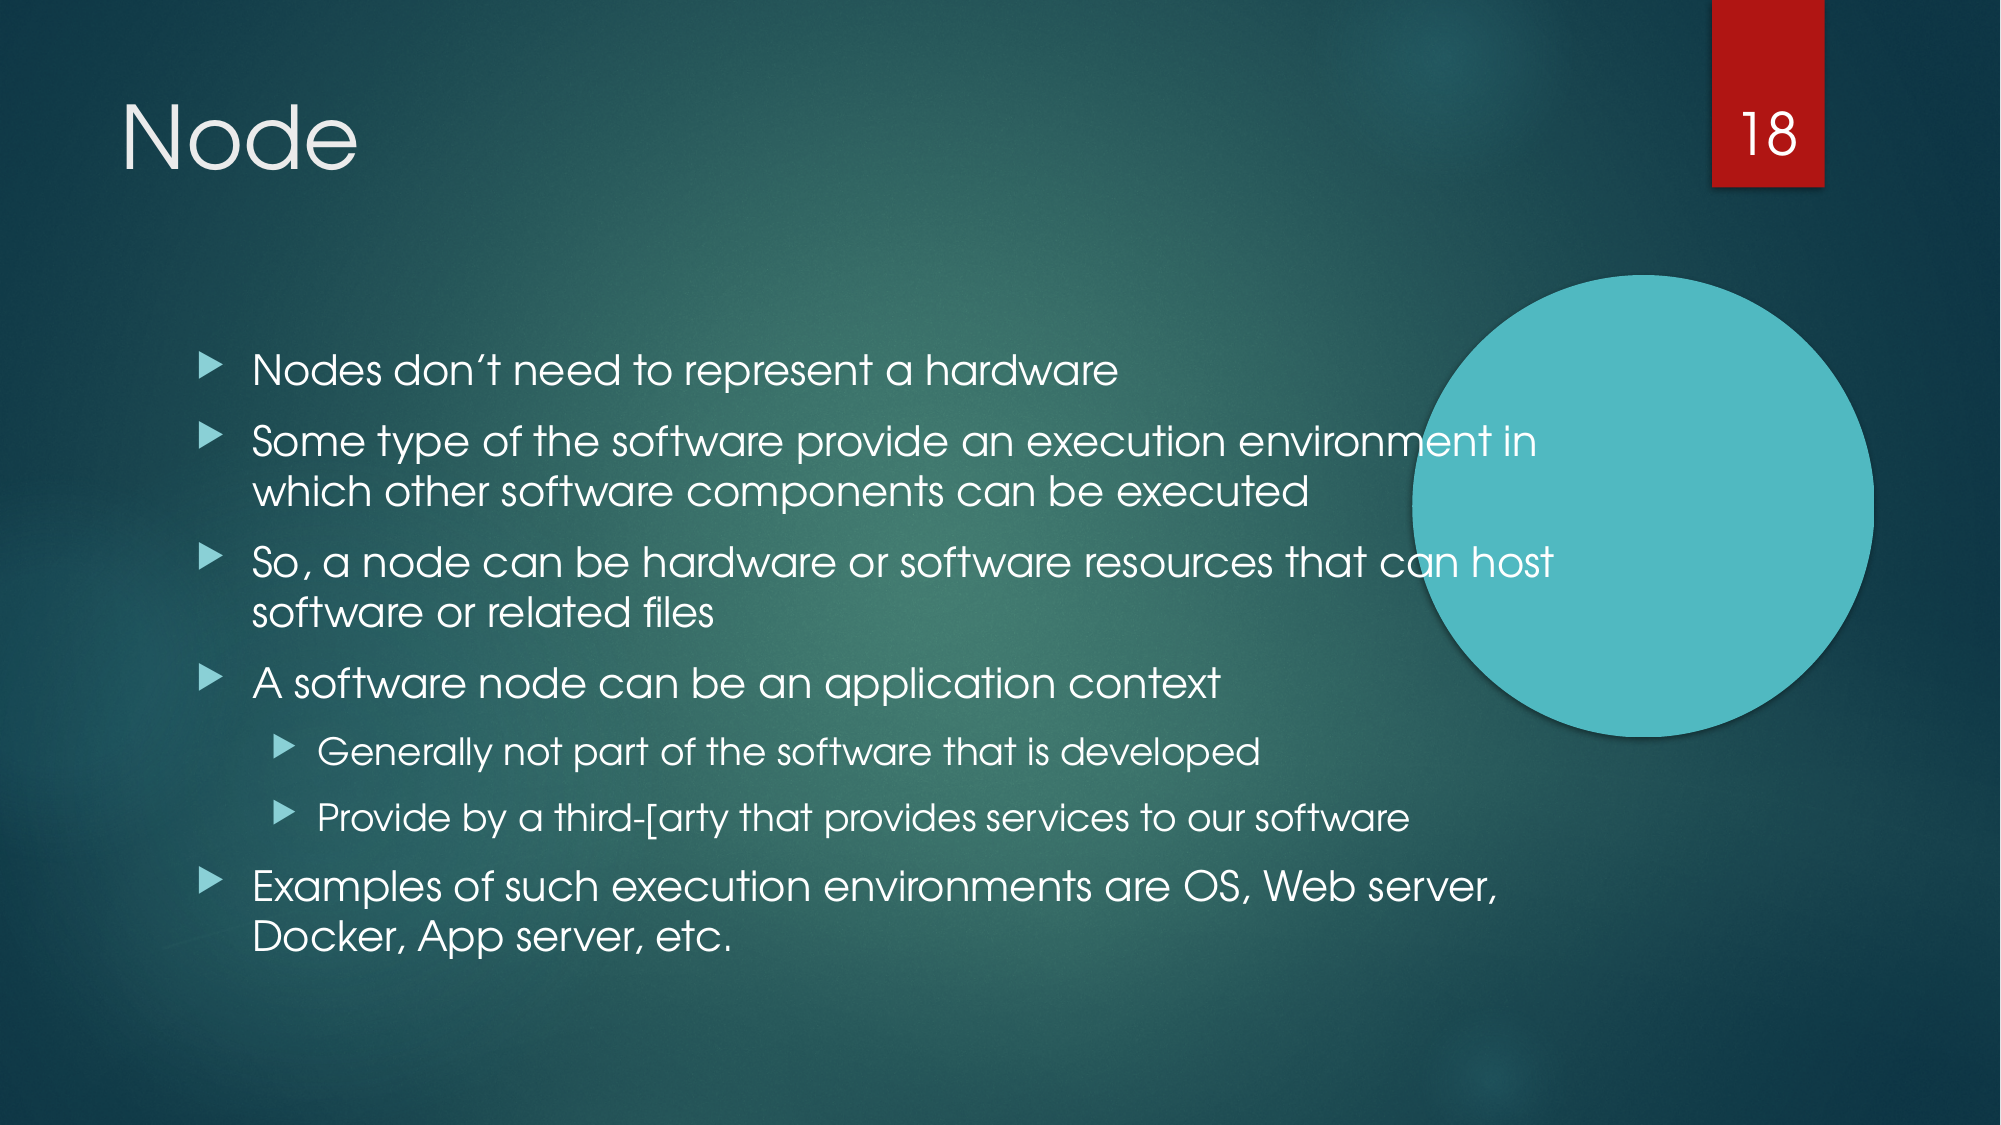

18
Node
Nodes don’t need to represent a hardware
Some type of the software provide an execution environment in which other software components can be executed
So, a node can be hardware or software resources that can host software or related files
A software node can be an application context
Generally not part of the software that is developed
Provide by a third-[arty that provides services to our software
Examples of such execution environments are OS, Web server, Docker, App server, etc.